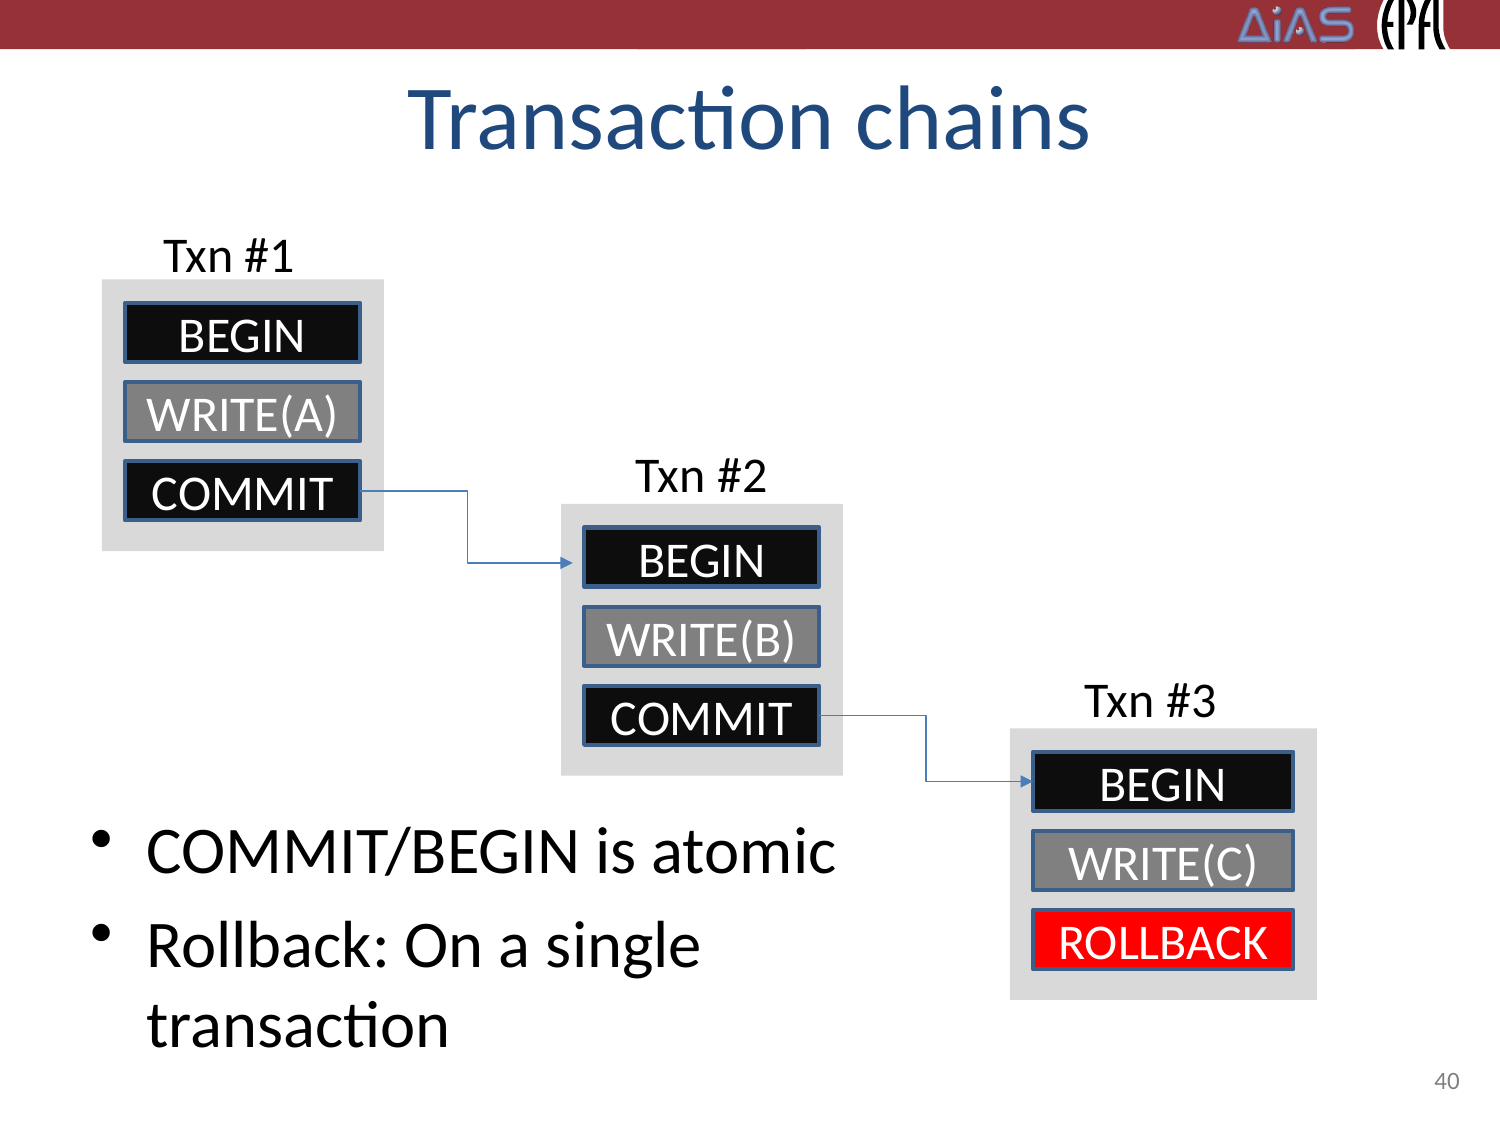

# Transaction chains
Txn #1

BEGIN
WRITE(A)
Txn #2
COMMIT

BEGIN
WRITE(B)
Txn #3
COMMIT

BEGIN
COMMIT/BEGIN is atomic
Rollback: On a single transaction
WRITE(C)
ROLLBACK
40